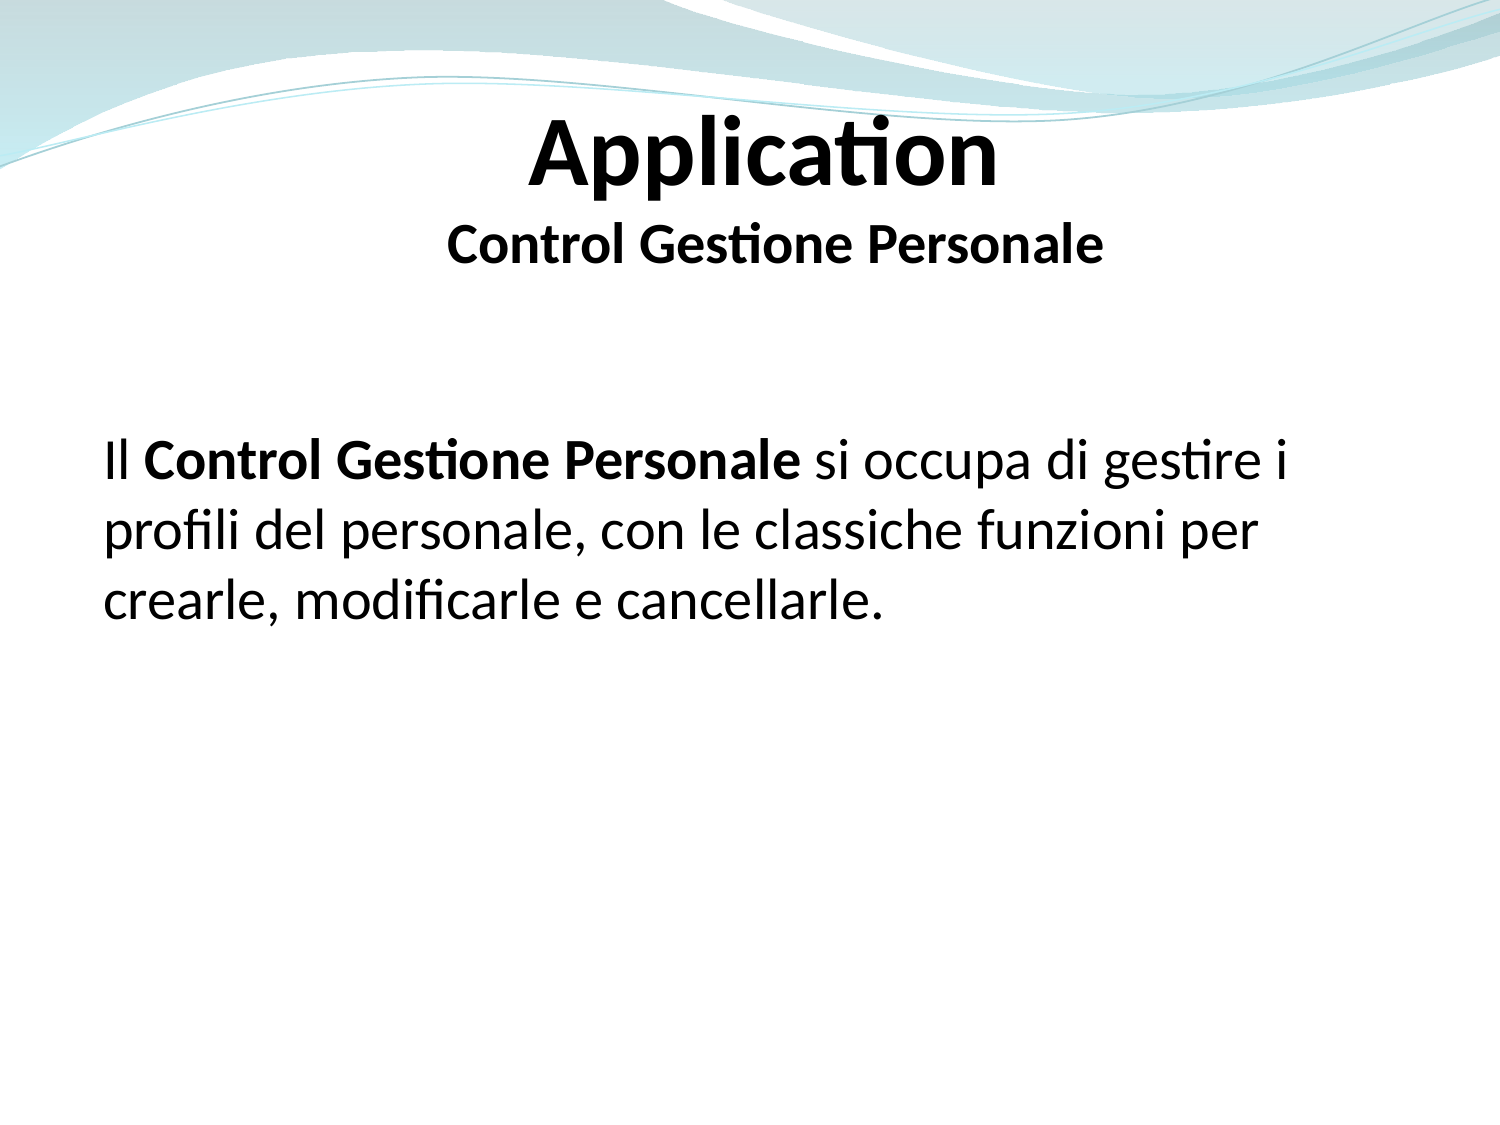

Application
Control Gestione Personale

Il Control Gestione Personale si occupa di gestire i profili del personale, con le classiche funzioni per crearle, modificarle e cancellarle.